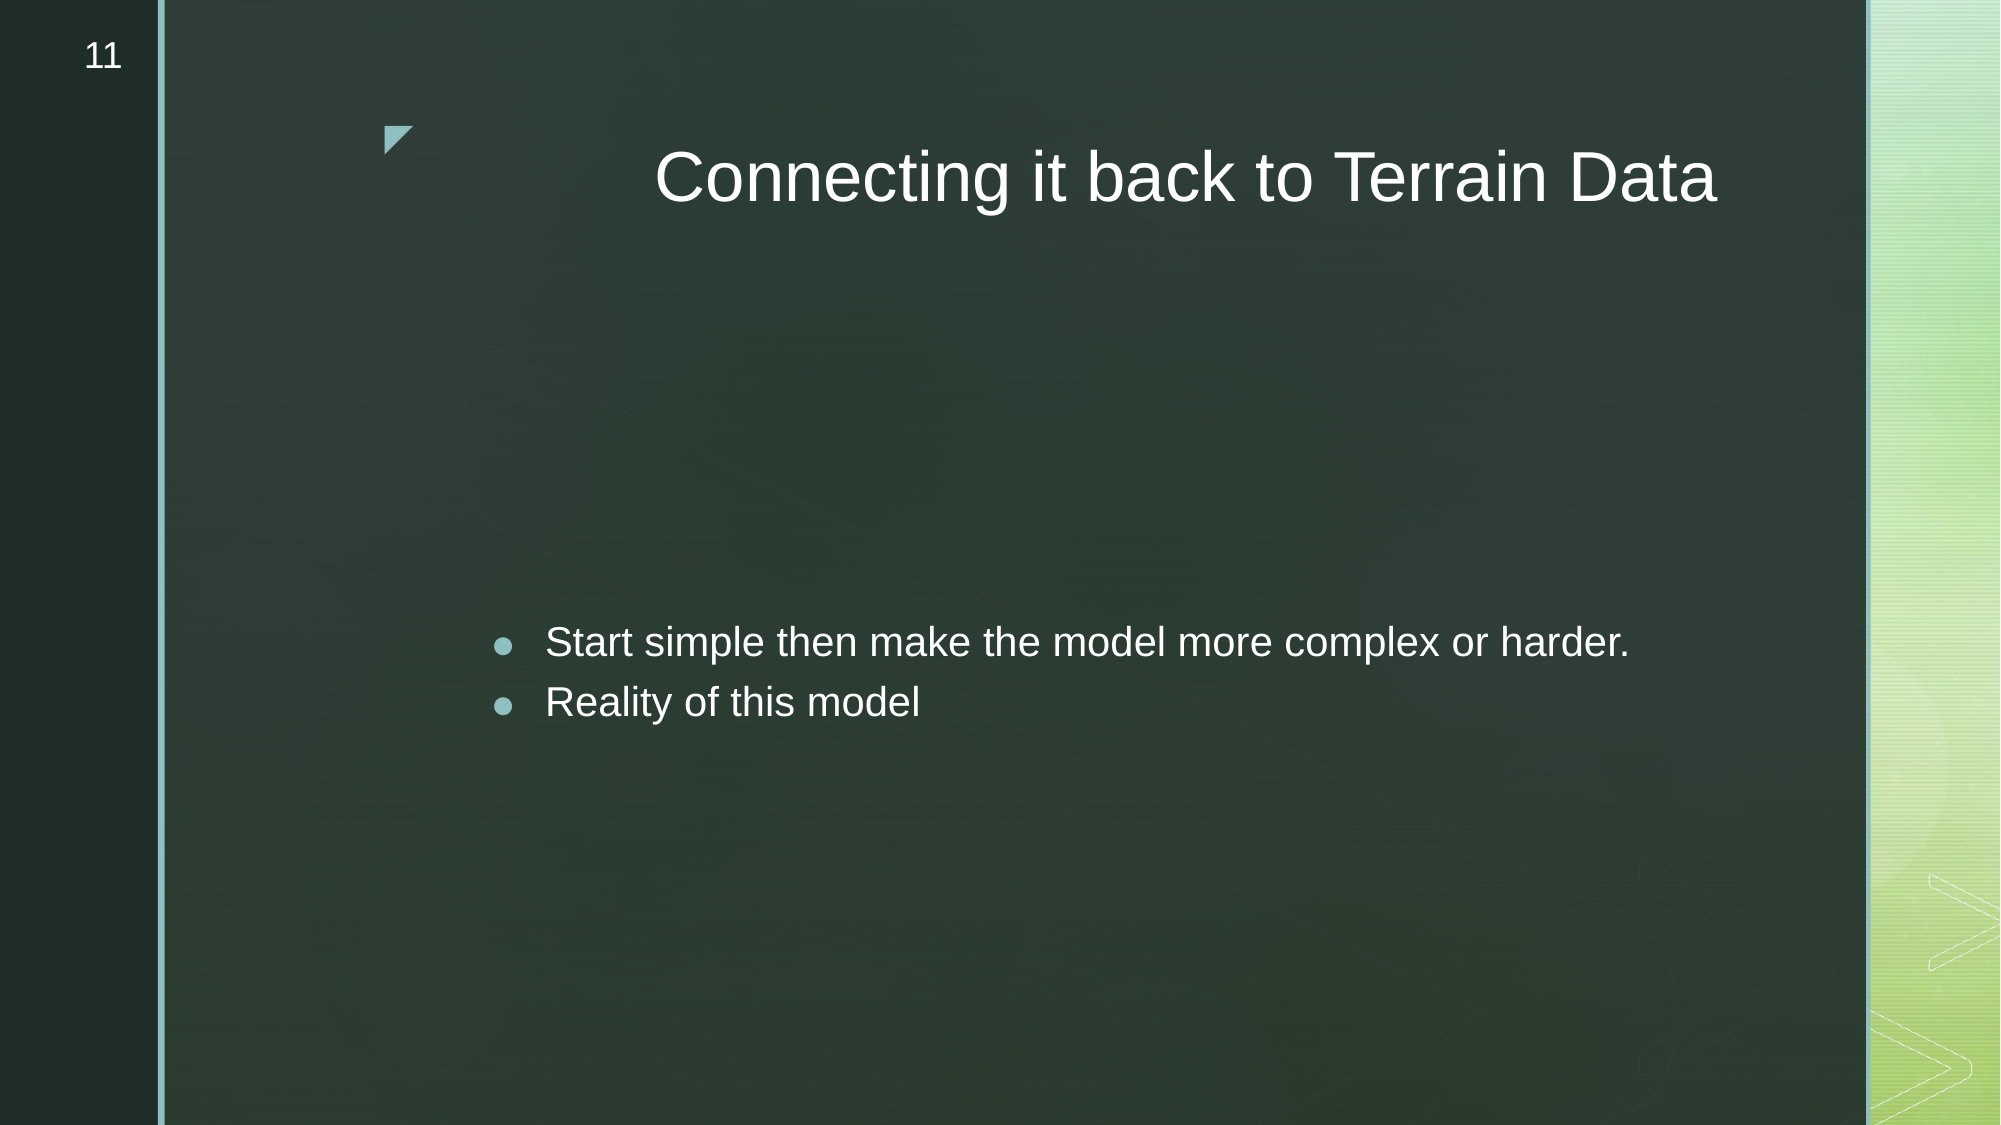

11
# Connecting it back to Terrain Data
Start simple then make the model more complex or harder.
Reality of this model